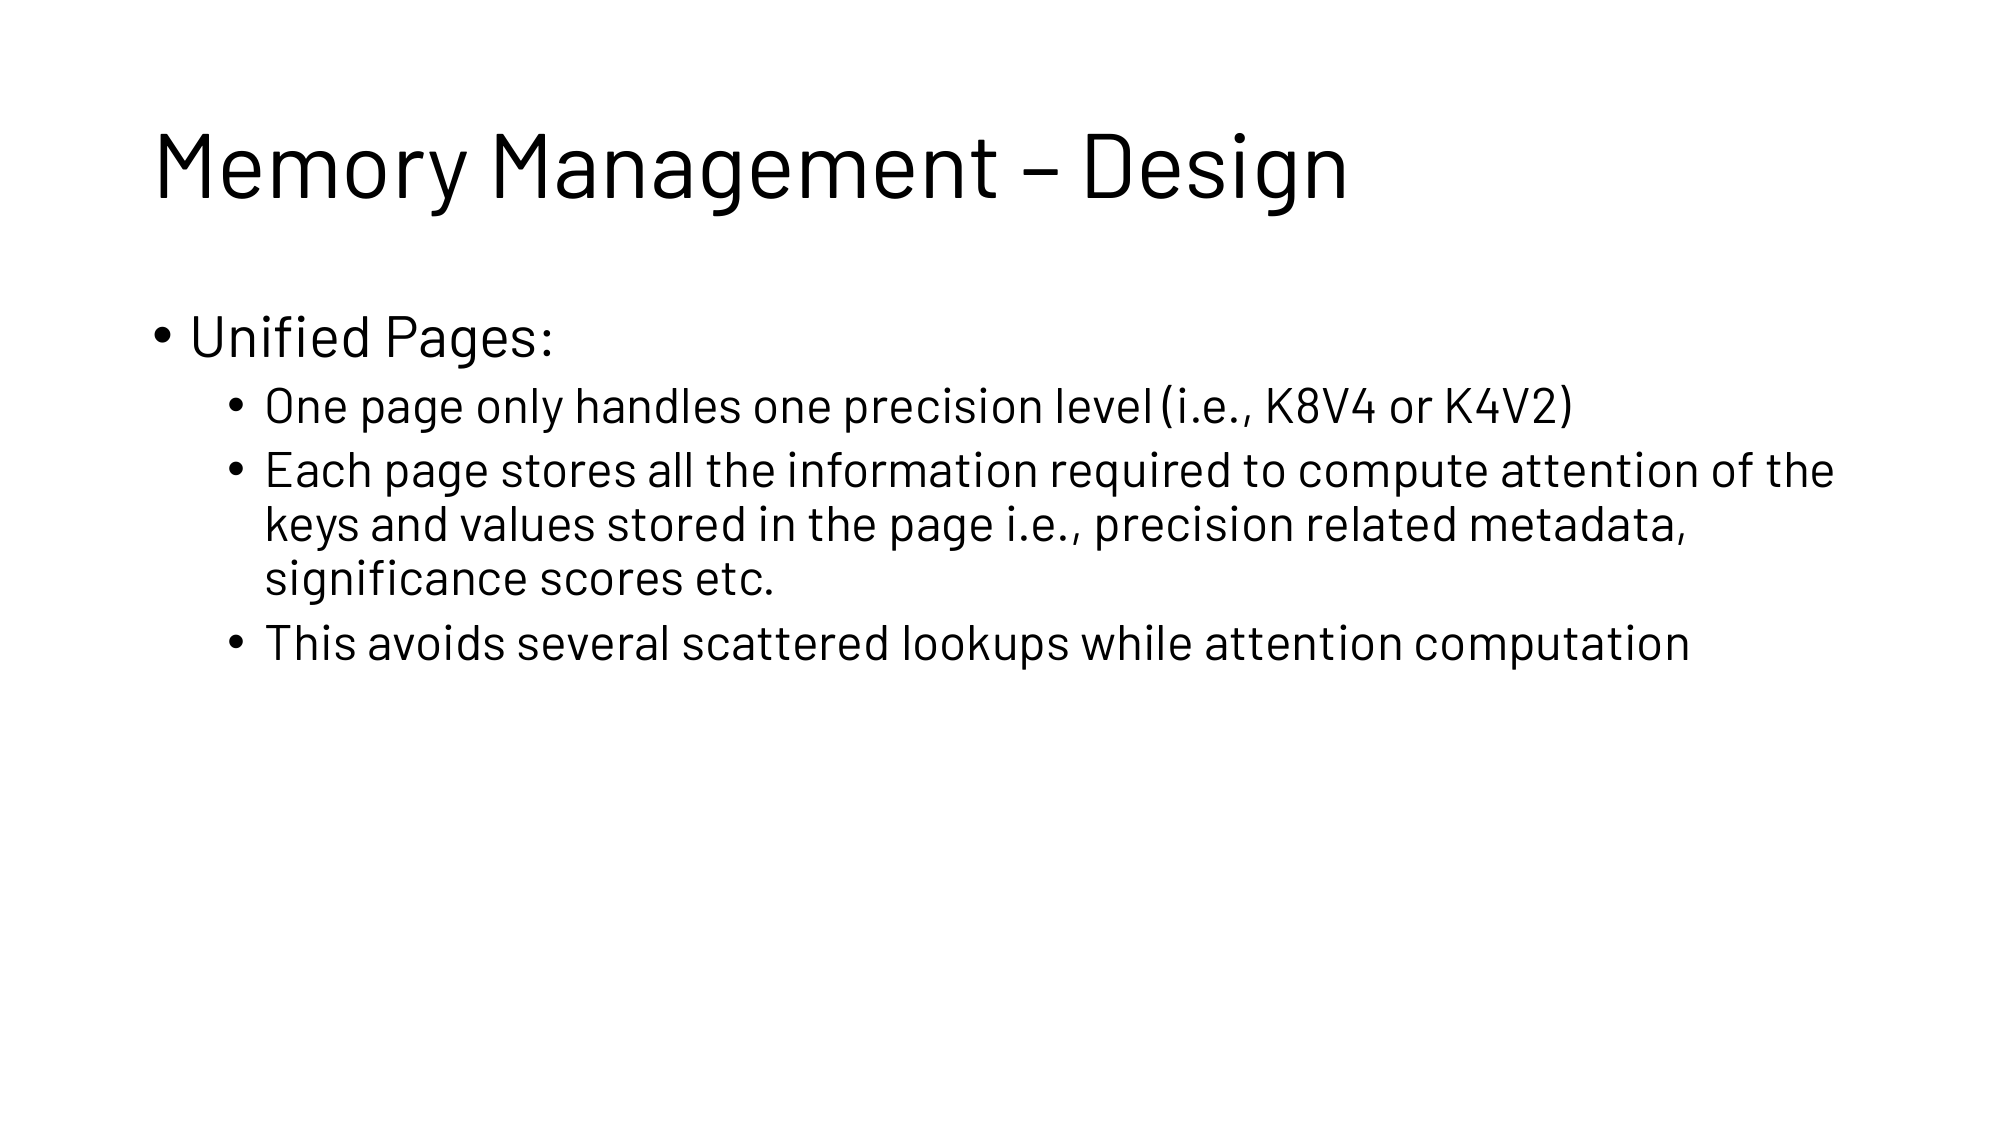

# Memory Management – Design
Unified Pages:
One page only handles one precision level (i.e., K8V4 or K4V2)
Each page stores all the information required to compute attention of the keys and values stored in the page i.e., precision related metadata, significance scores etc.
This avoids several scattered lookups while attention computation